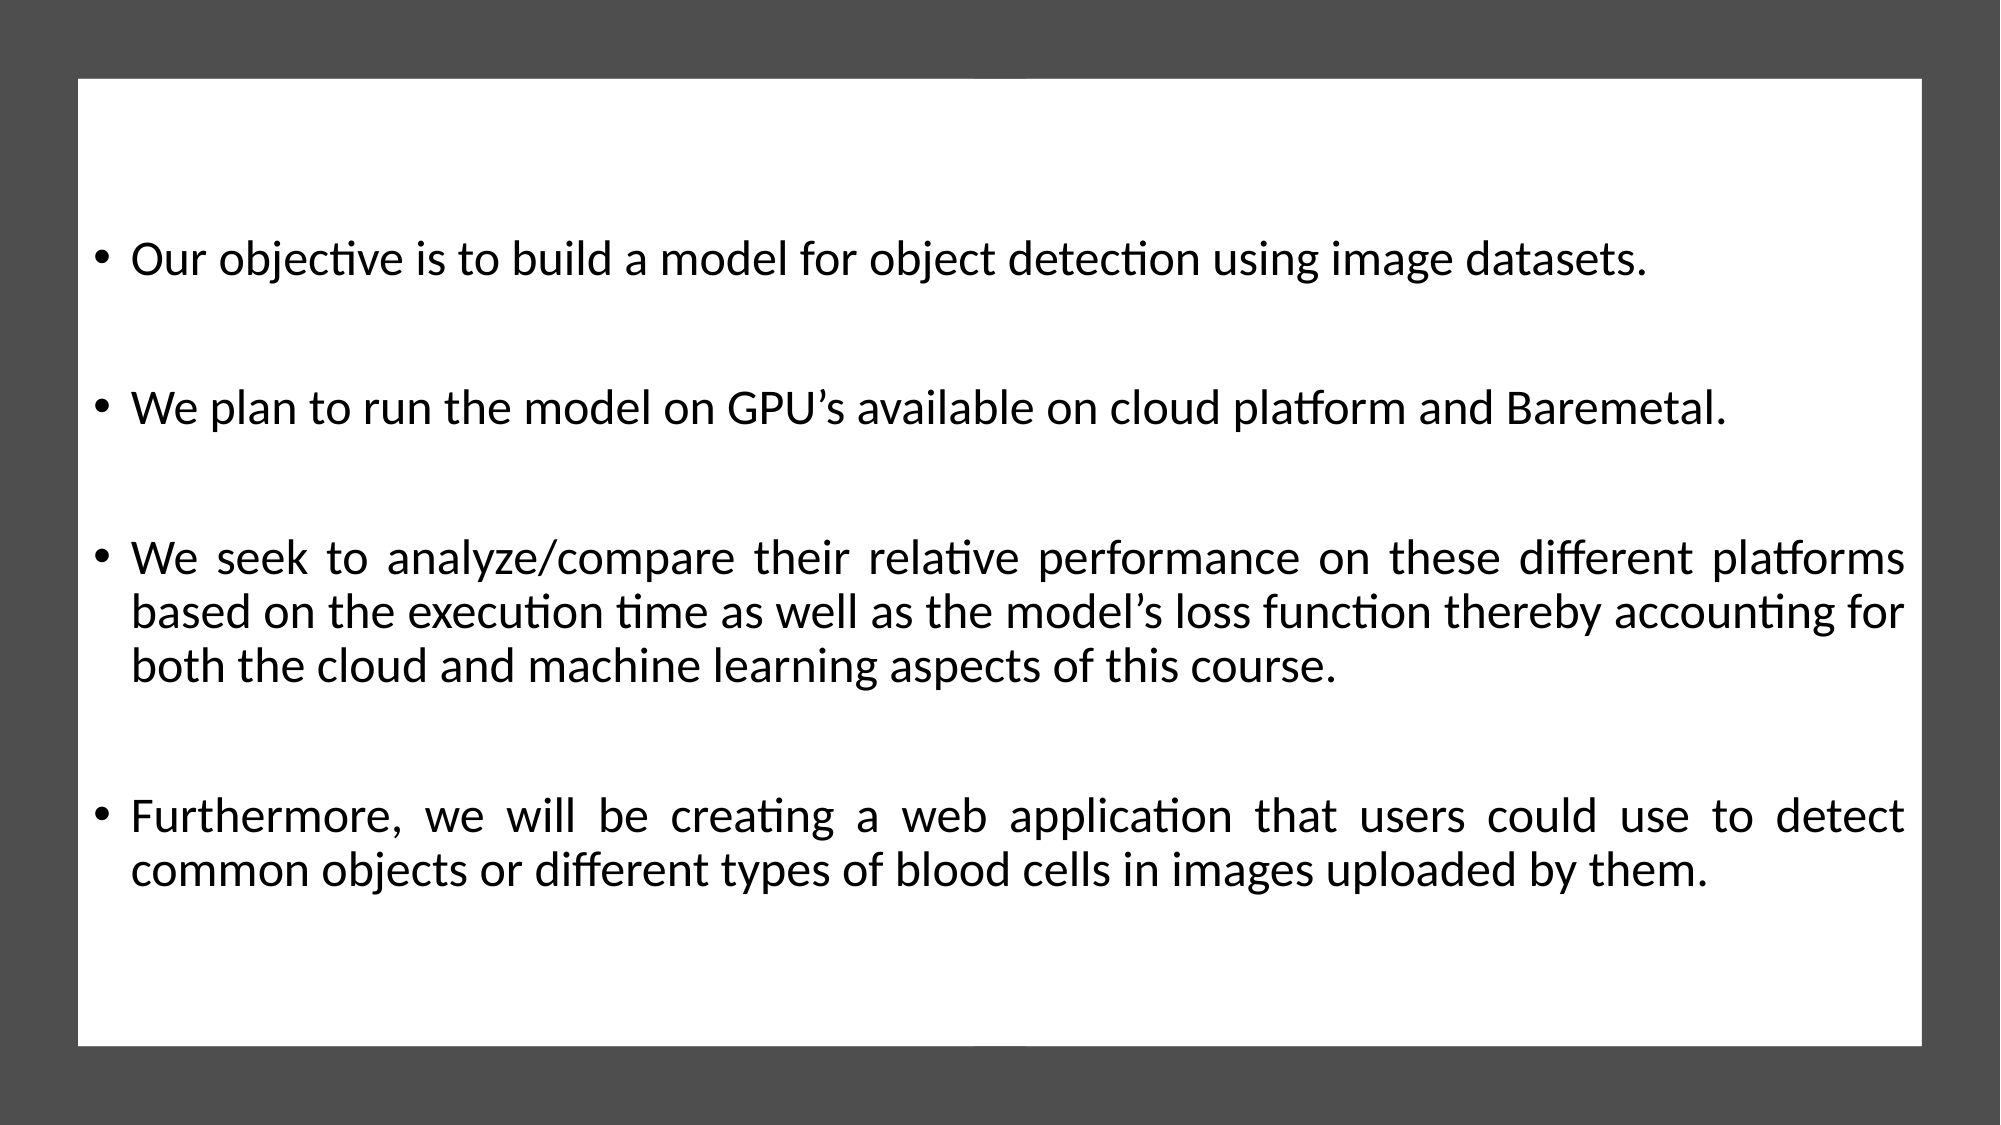

Our objective is to build a model for object detection using image datasets.

We plan to run the model on GPU’s available on cloud platform and Baremetal.

We seek to analyze/compare their relative performance on these different platforms based on the execution time as well as the model’s loss function thereby accounting for both the cloud and machine learning aspects of this course.

Furthermore, we will be creating a web application that users could use to detect common objects or different types of blood cells in images uploaded by them.